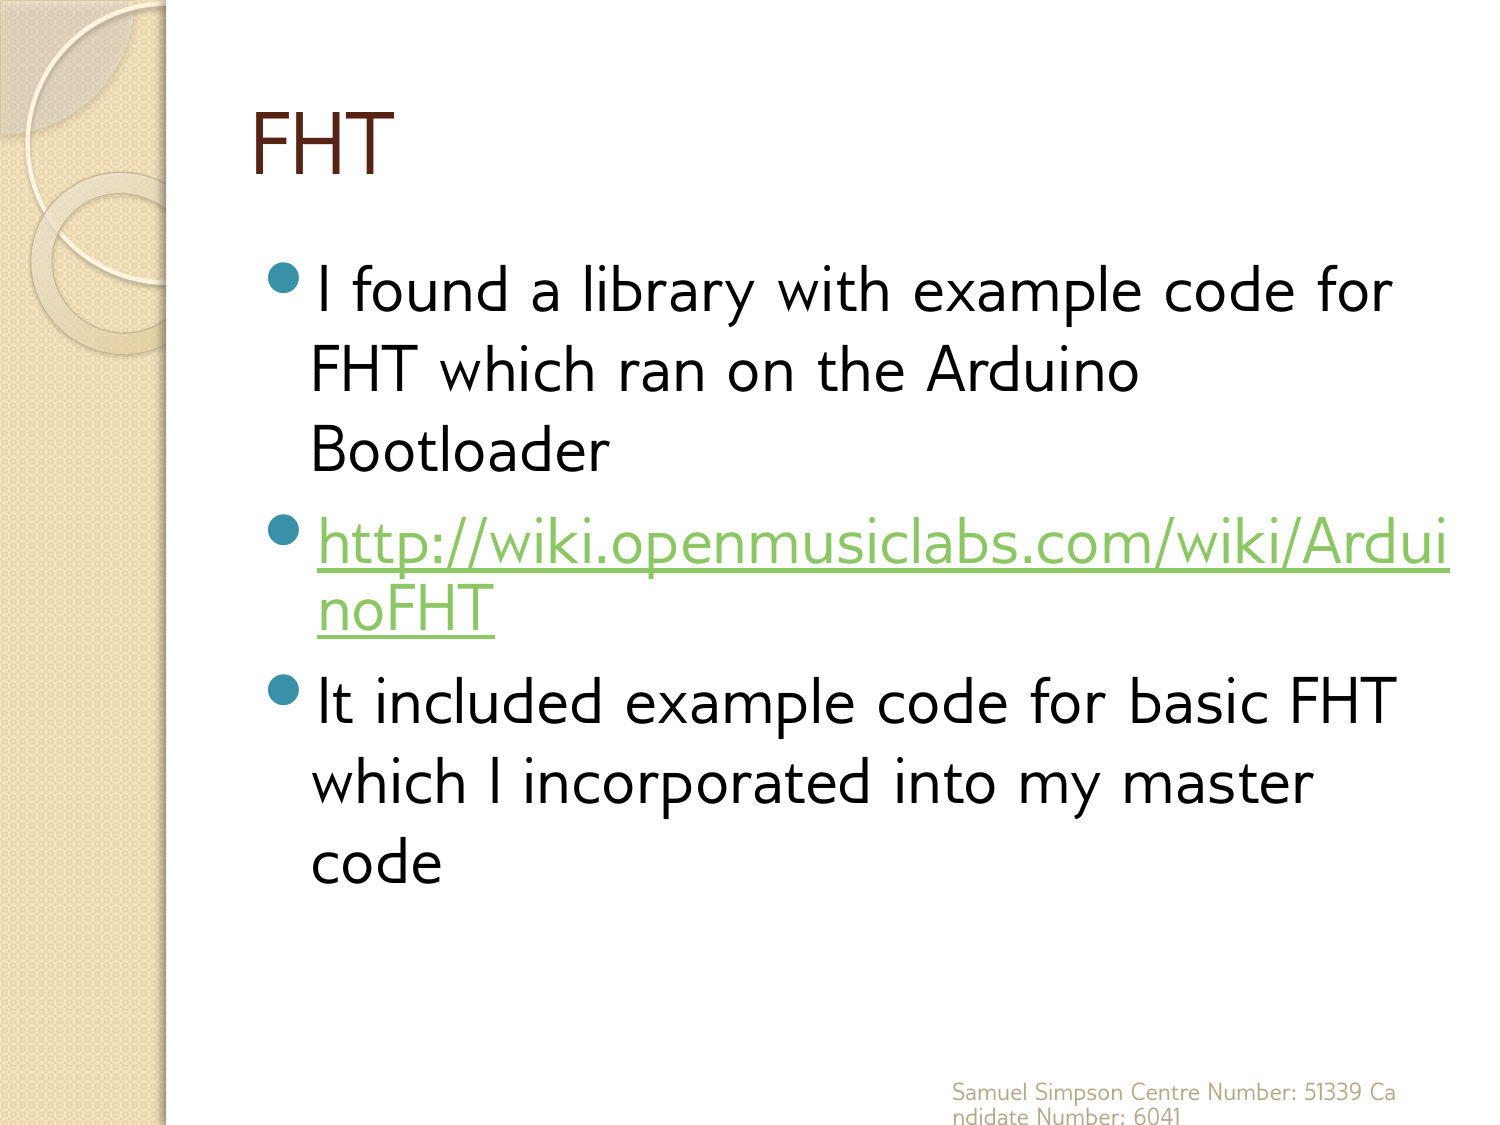

# FHT
I found a library with example code for FHT which ran on the Arduino Bootloader
http://wiki.openmusiclabs.com/wiki/ArduinoFHT
It included example code for basic FHT which I incorporated into my master code
Samuel Simpson Centre Number: 51339 Candidate Number: 6041